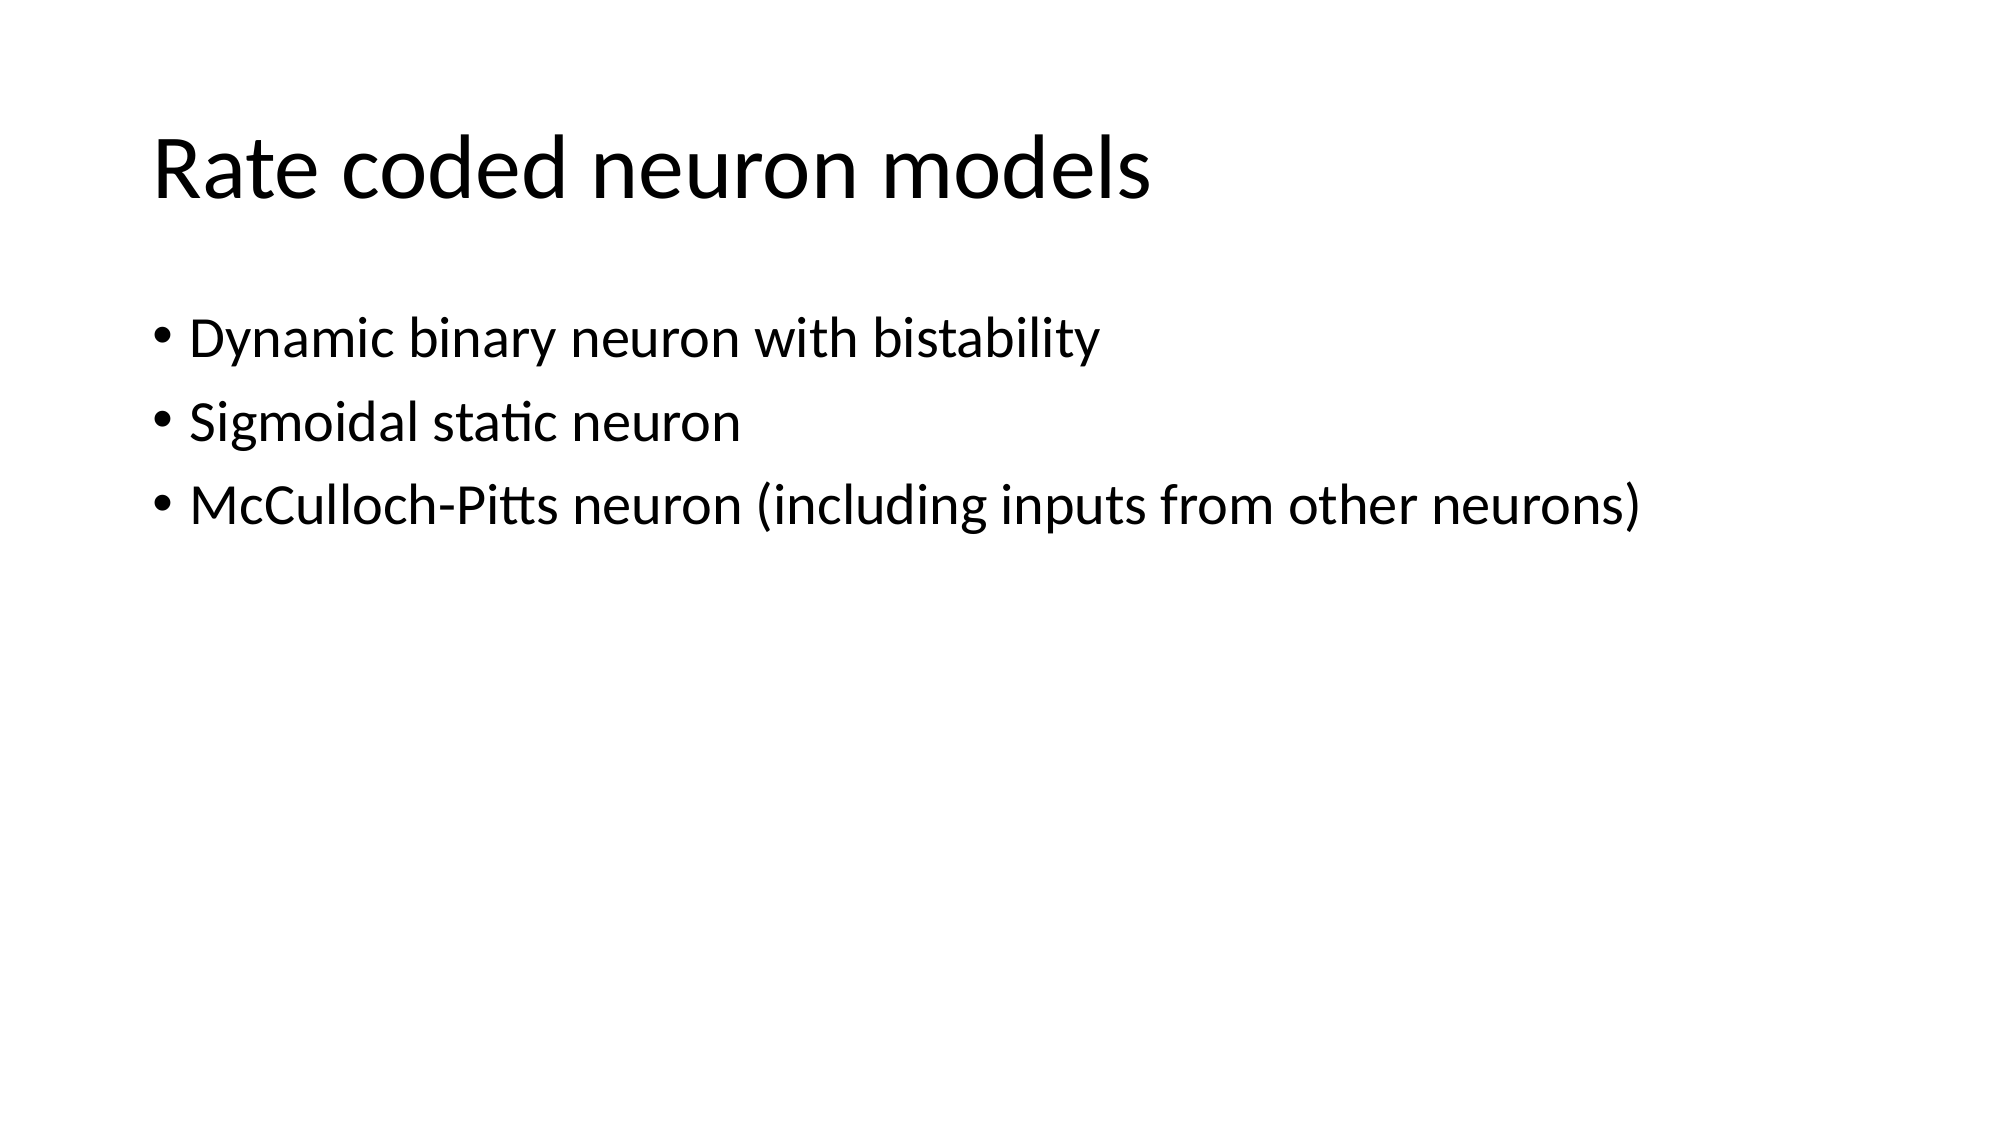

# Rate coded neuron models
Dynamic binary neuron with bistability
Sigmoidal static neuron
McCulloch-Pitts neuron (including inputs from other neurons)